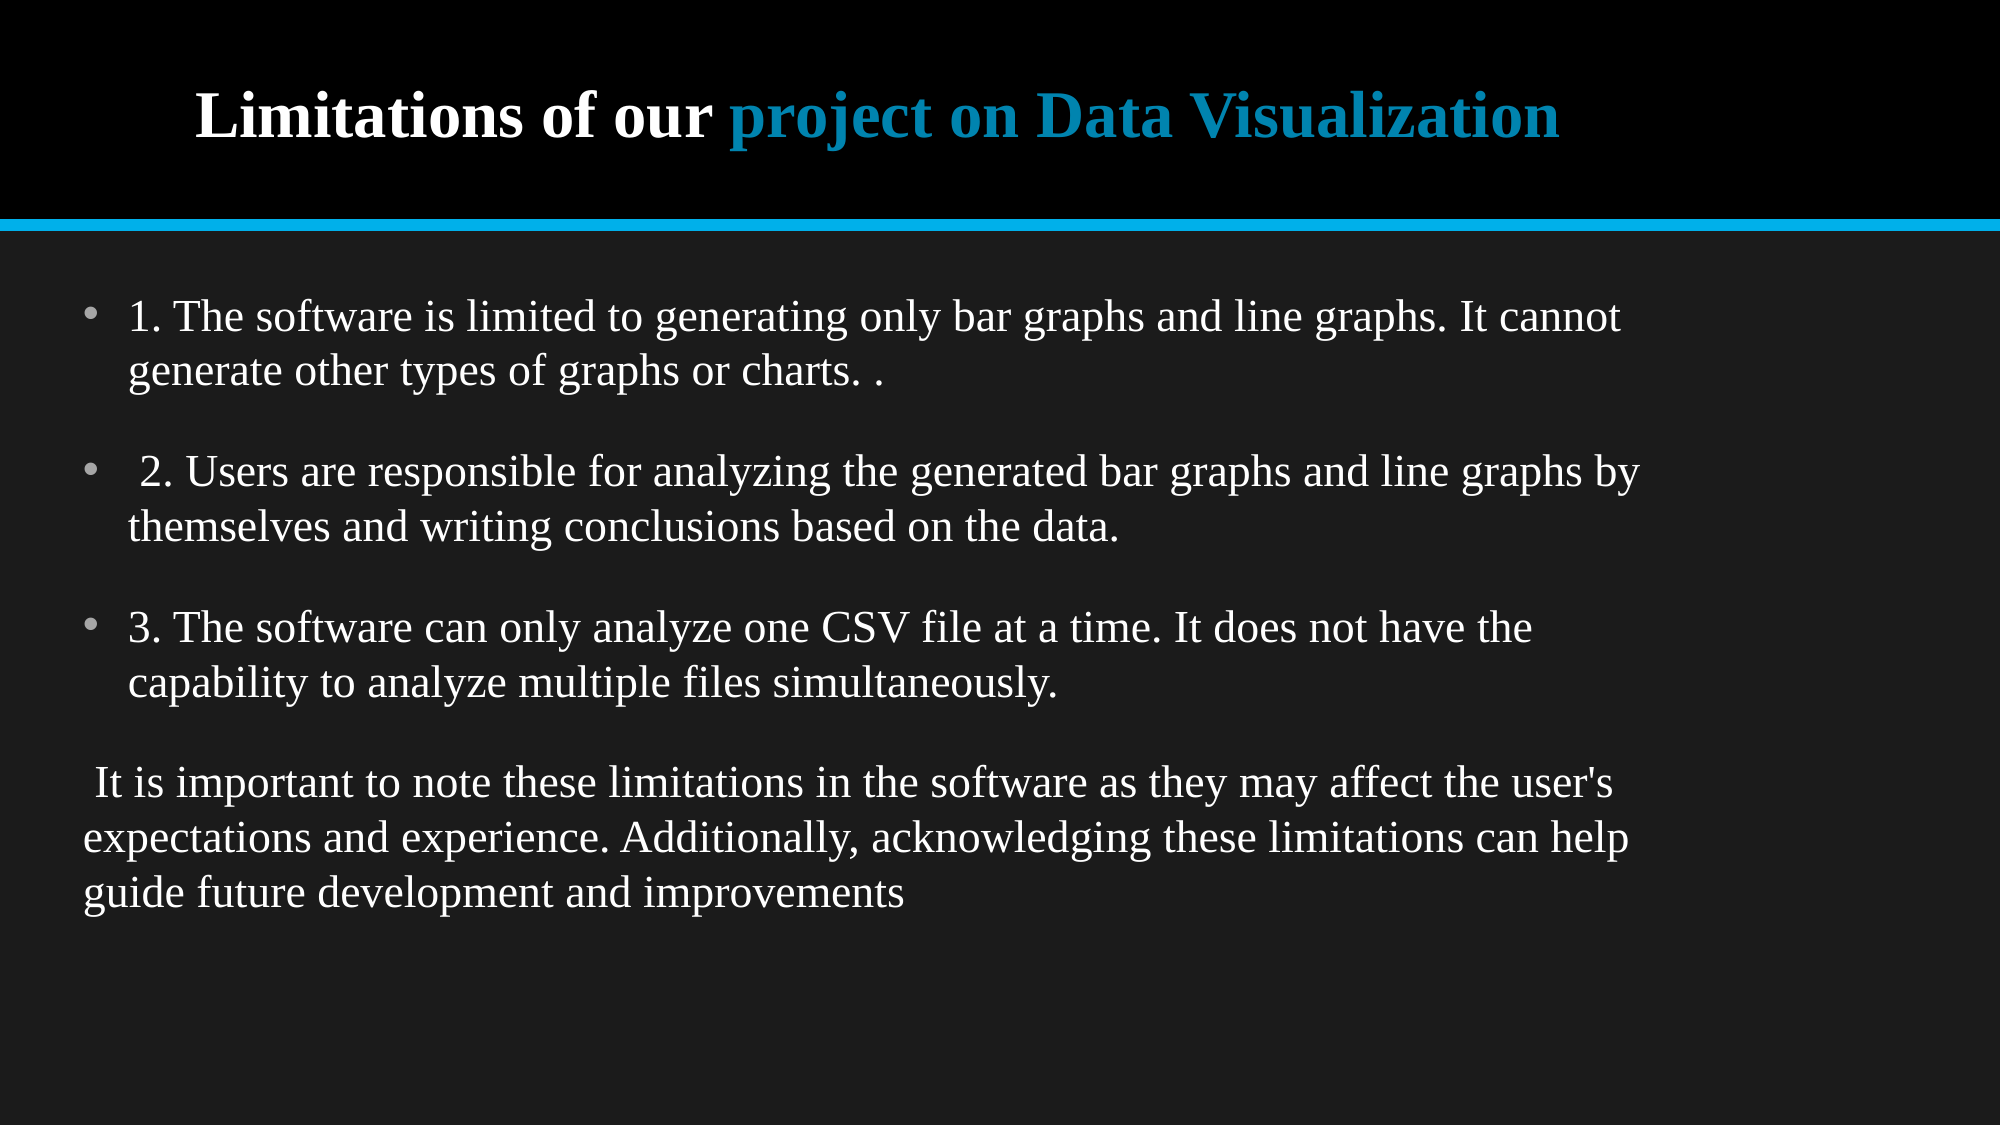

# Limitations of our project on Data Visualization
1. The software is limited to generating only bar graphs and line graphs. It cannot generate other types of graphs or charts. .
 2. Users are responsible for analyzing the generated bar graphs and line graphs by themselves and writing conclusions based on the data.
3. The software can only analyze one CSV file at a time. It does not have the capability to analyze multiple files simultaneously.
 It is important to note these limitations in the software as they may affect the user's expectations and experience. Additionally, acknowledging these limitations can help guide future development and improvements